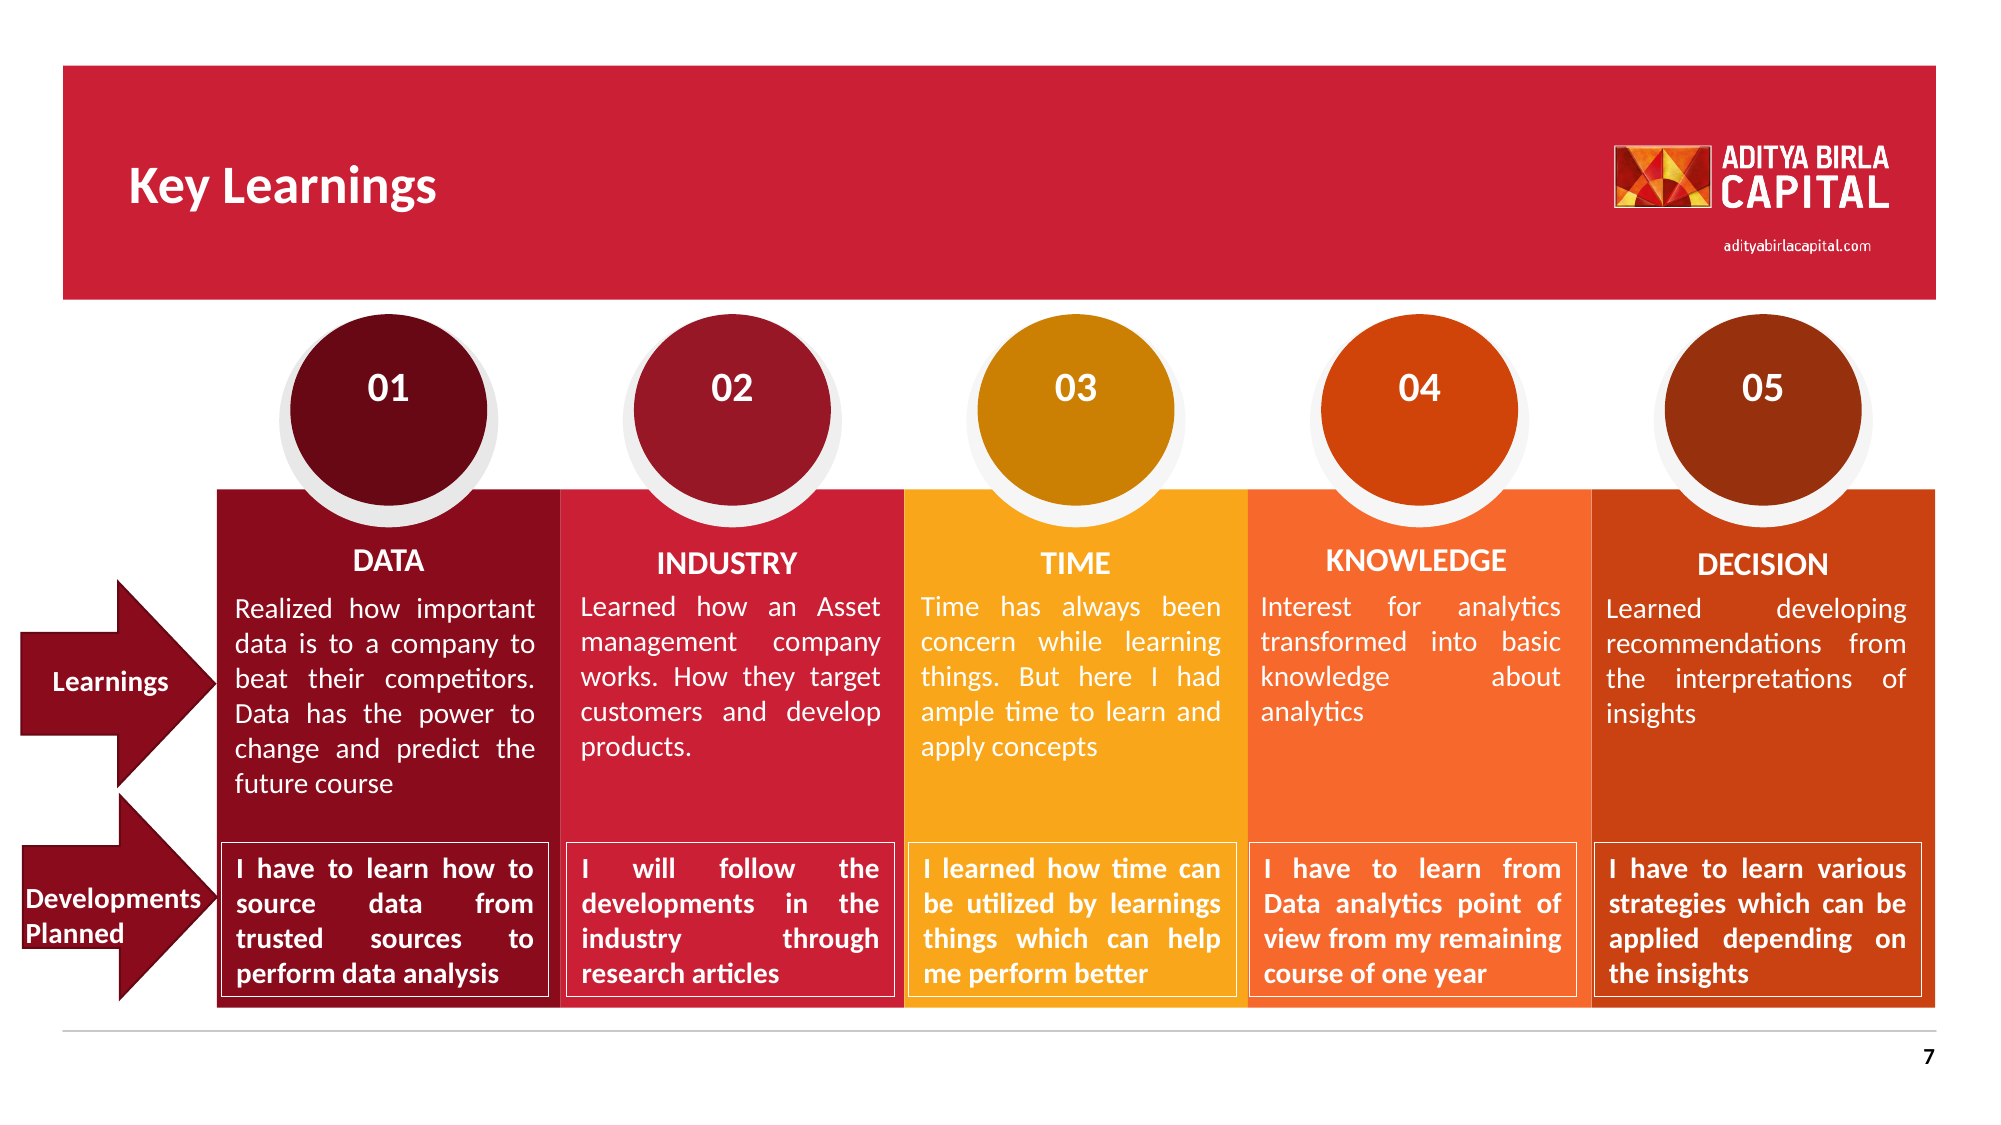

# Key Learnings

01
02
03
04
05

DATA
KNOWLEDGE
INDUSTRY
TIME
DECISION
Learned how an Asset management company works. How they target customers and develop products.
Time has always been concern while learning things. But here I had ample time to learn and apply concepts
Interest for analytics transformed into basic knowledge about analytics
Realized how important data is to a company to beat their competitors. Data has the power to change and predict the future course
Learned developing recommendations from the interpretations of insights
I have to learn how to source data from trusted sources to perform data analysis
I learned how time can be utilized by learnings things which can help me perform better
I have to learn from Data analytics point of view from my remaining course of one year
I will follow the developments in the industry through research articles
I have to learn various strategies which can be applied depending on the insights
More?

Learnings

Developments
Planned
7